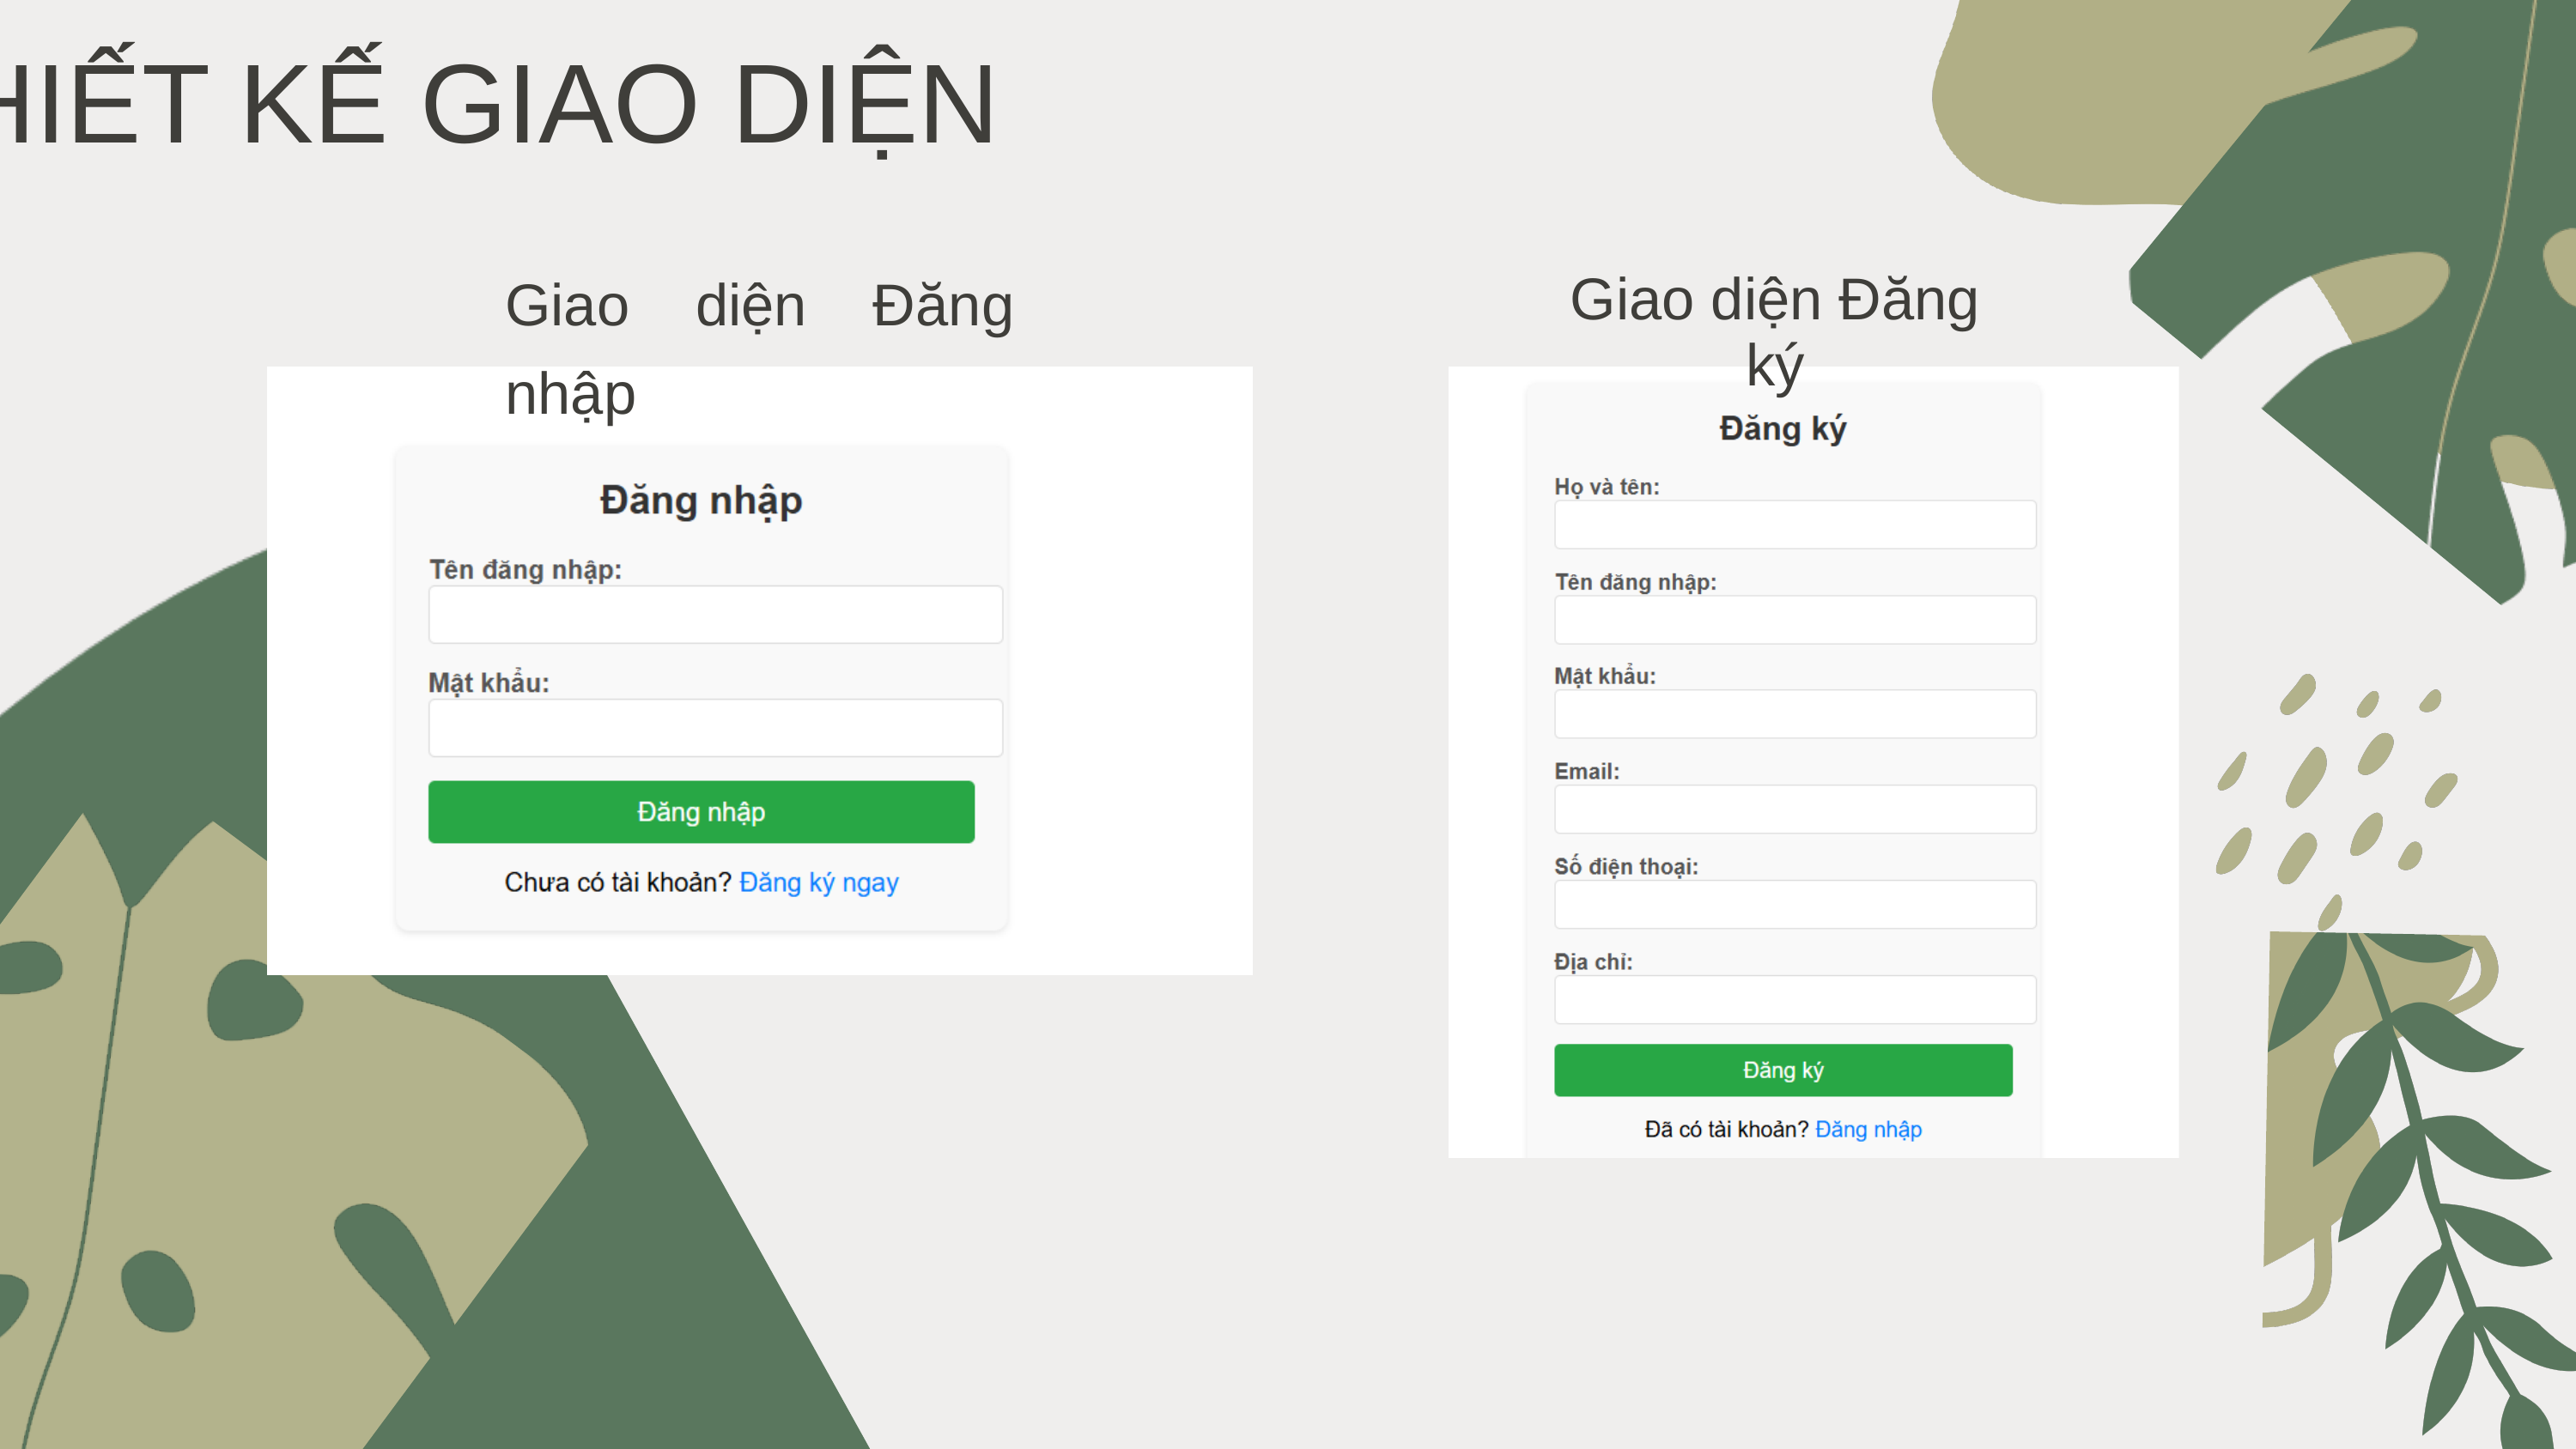

THIẾT KẾ GIAO DIỆN
Giao diện Đăng nhập
Giao diện Đăng ký